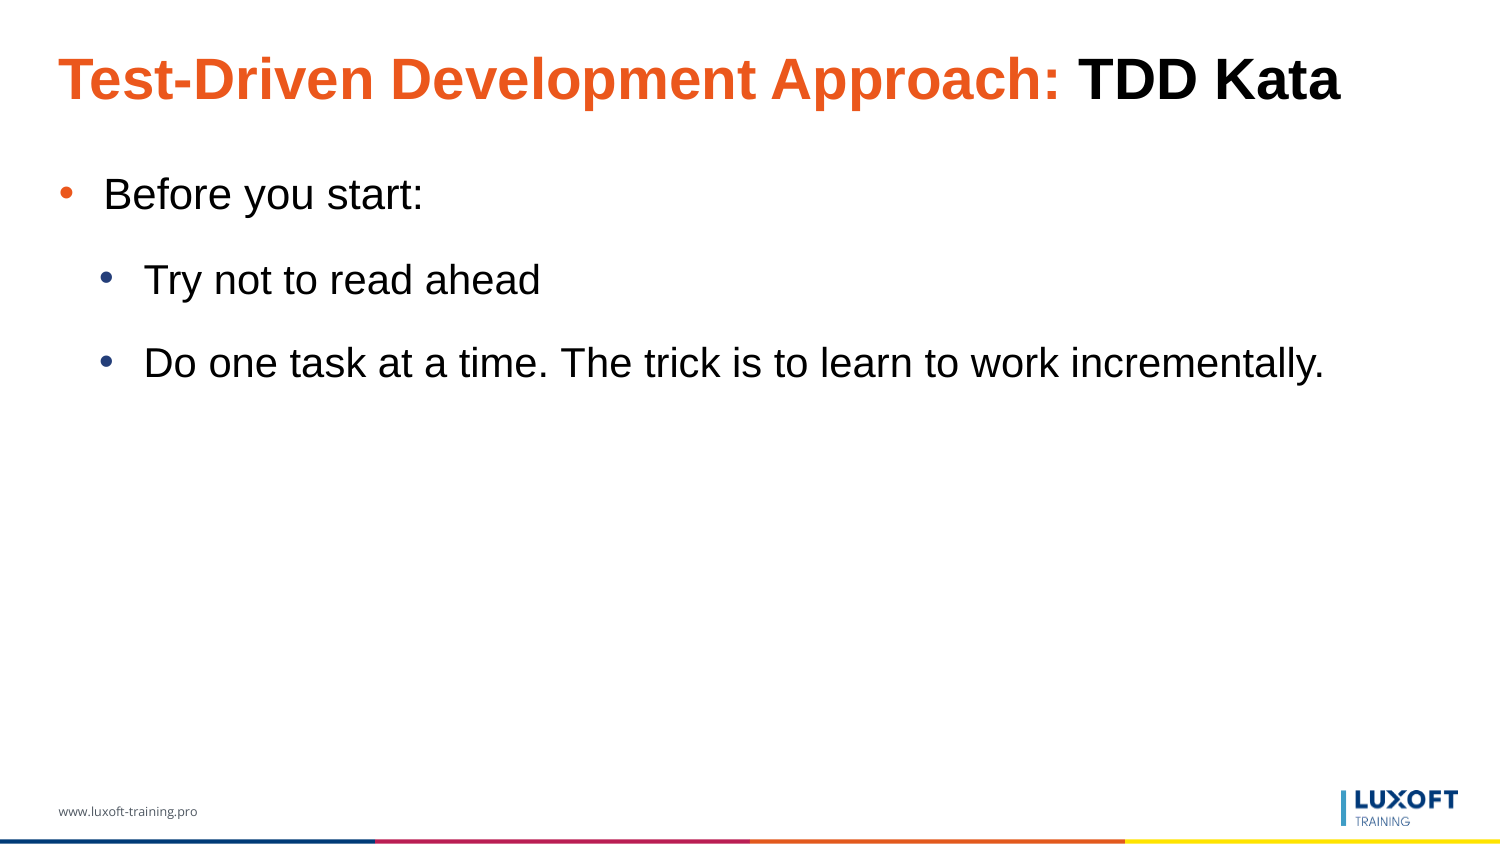

# Test-Driven Development Approach: TDD Kata
Before you start:
Try not to read ahead
Do one task at a time. The trick is to learn to work incrementally.